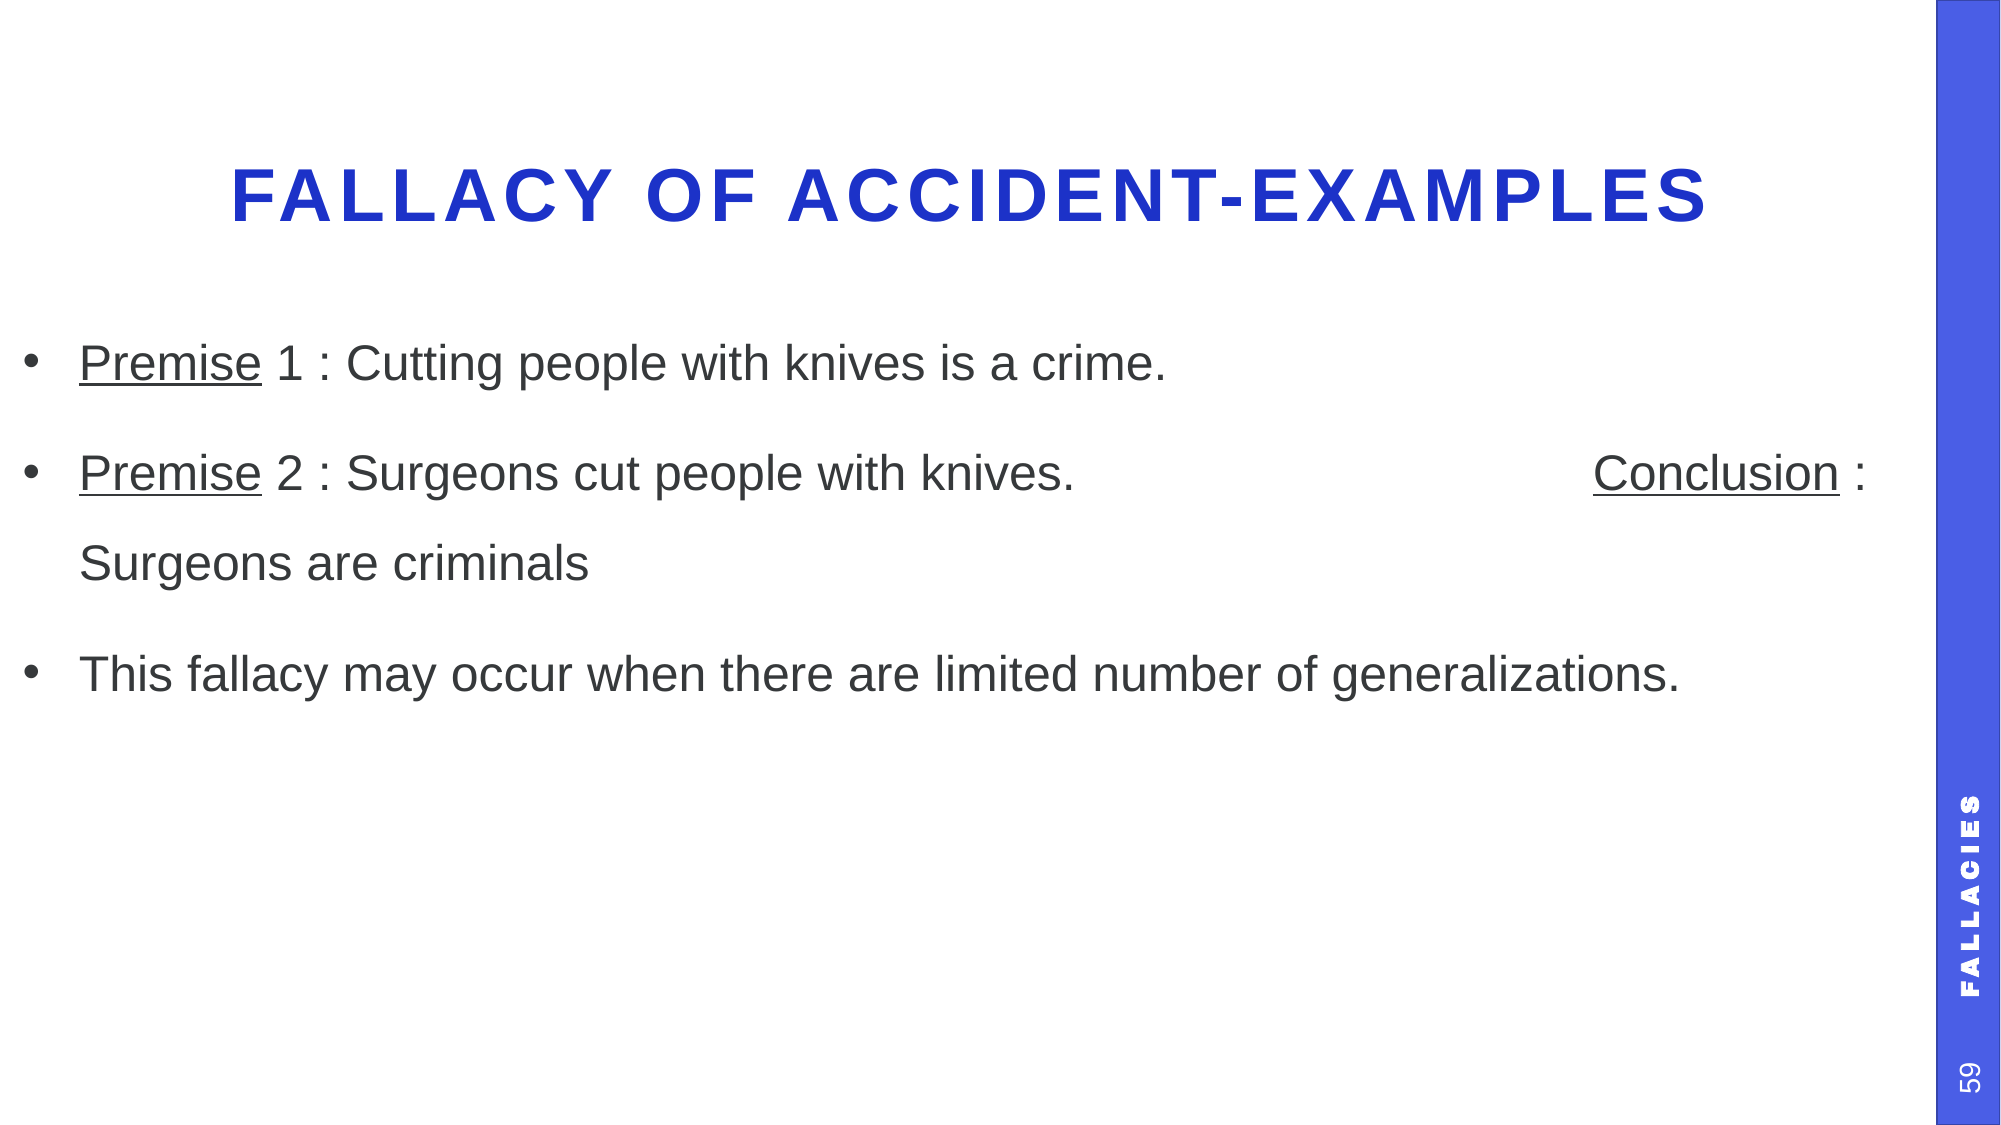

# Fallacy of accident-examples
Premise 1 : Cutting people with knives is a crime.
Premise 2 : Surgeons cut people with knives.				 Conclusion : Surgeons are criminals
This fallacy may occur when there are limited number of generalizations.

Fallacies
59